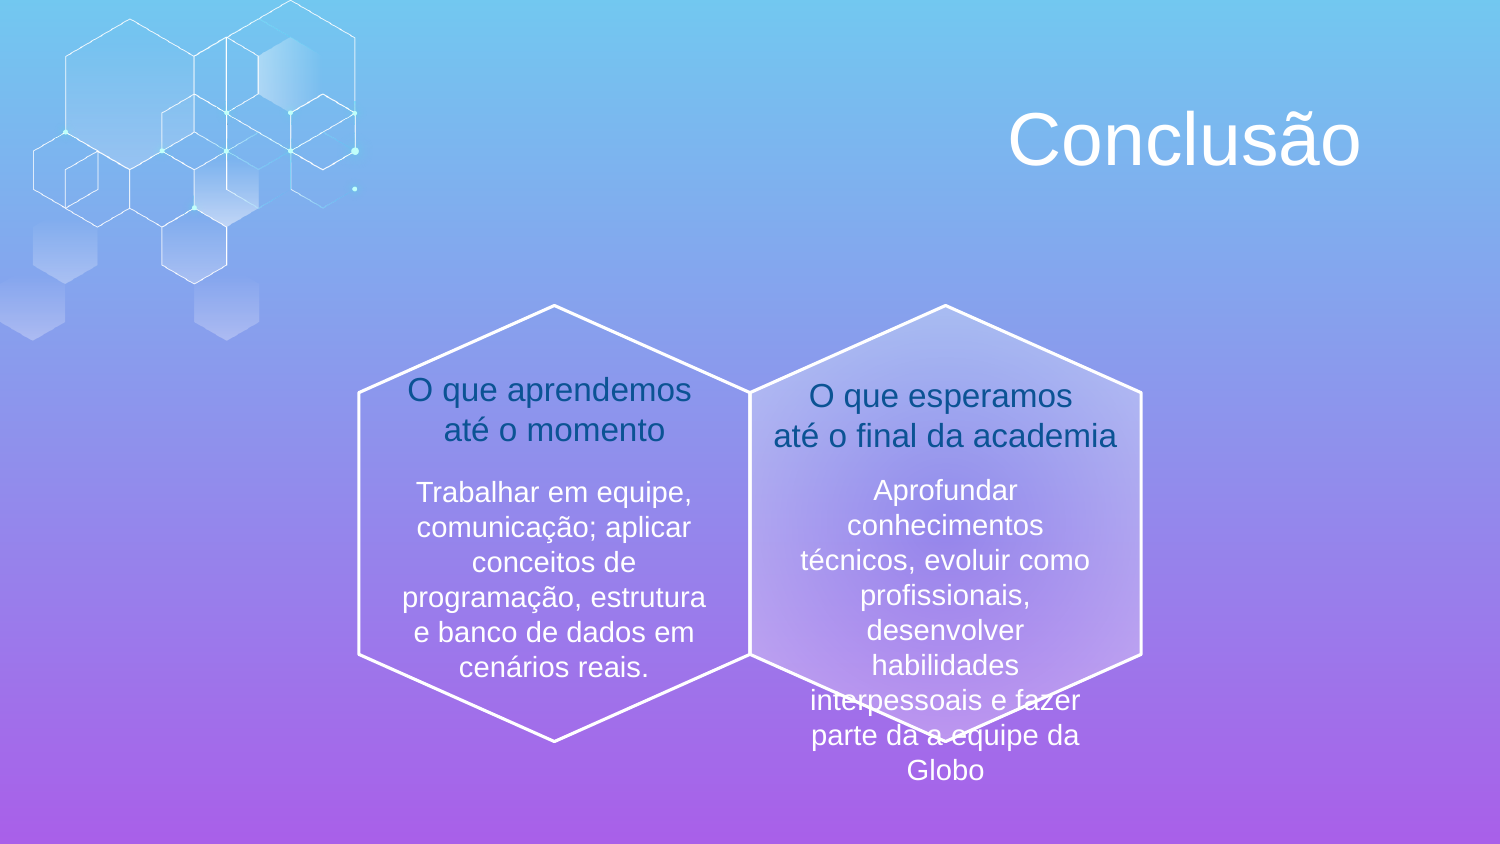

# Conclusão
O que esperamos
até o final da academia
O que aprendemos
até o momento
Aprofundar conhecimentos técnicos, evoluir como profissionais, desenvolver habilidades interpessoais e fazer parte da a equipe da Globo
Trabalhar em equipe, comunicação; aplicar conceitos de programação, estrutura e banco de dados em cenários reais.